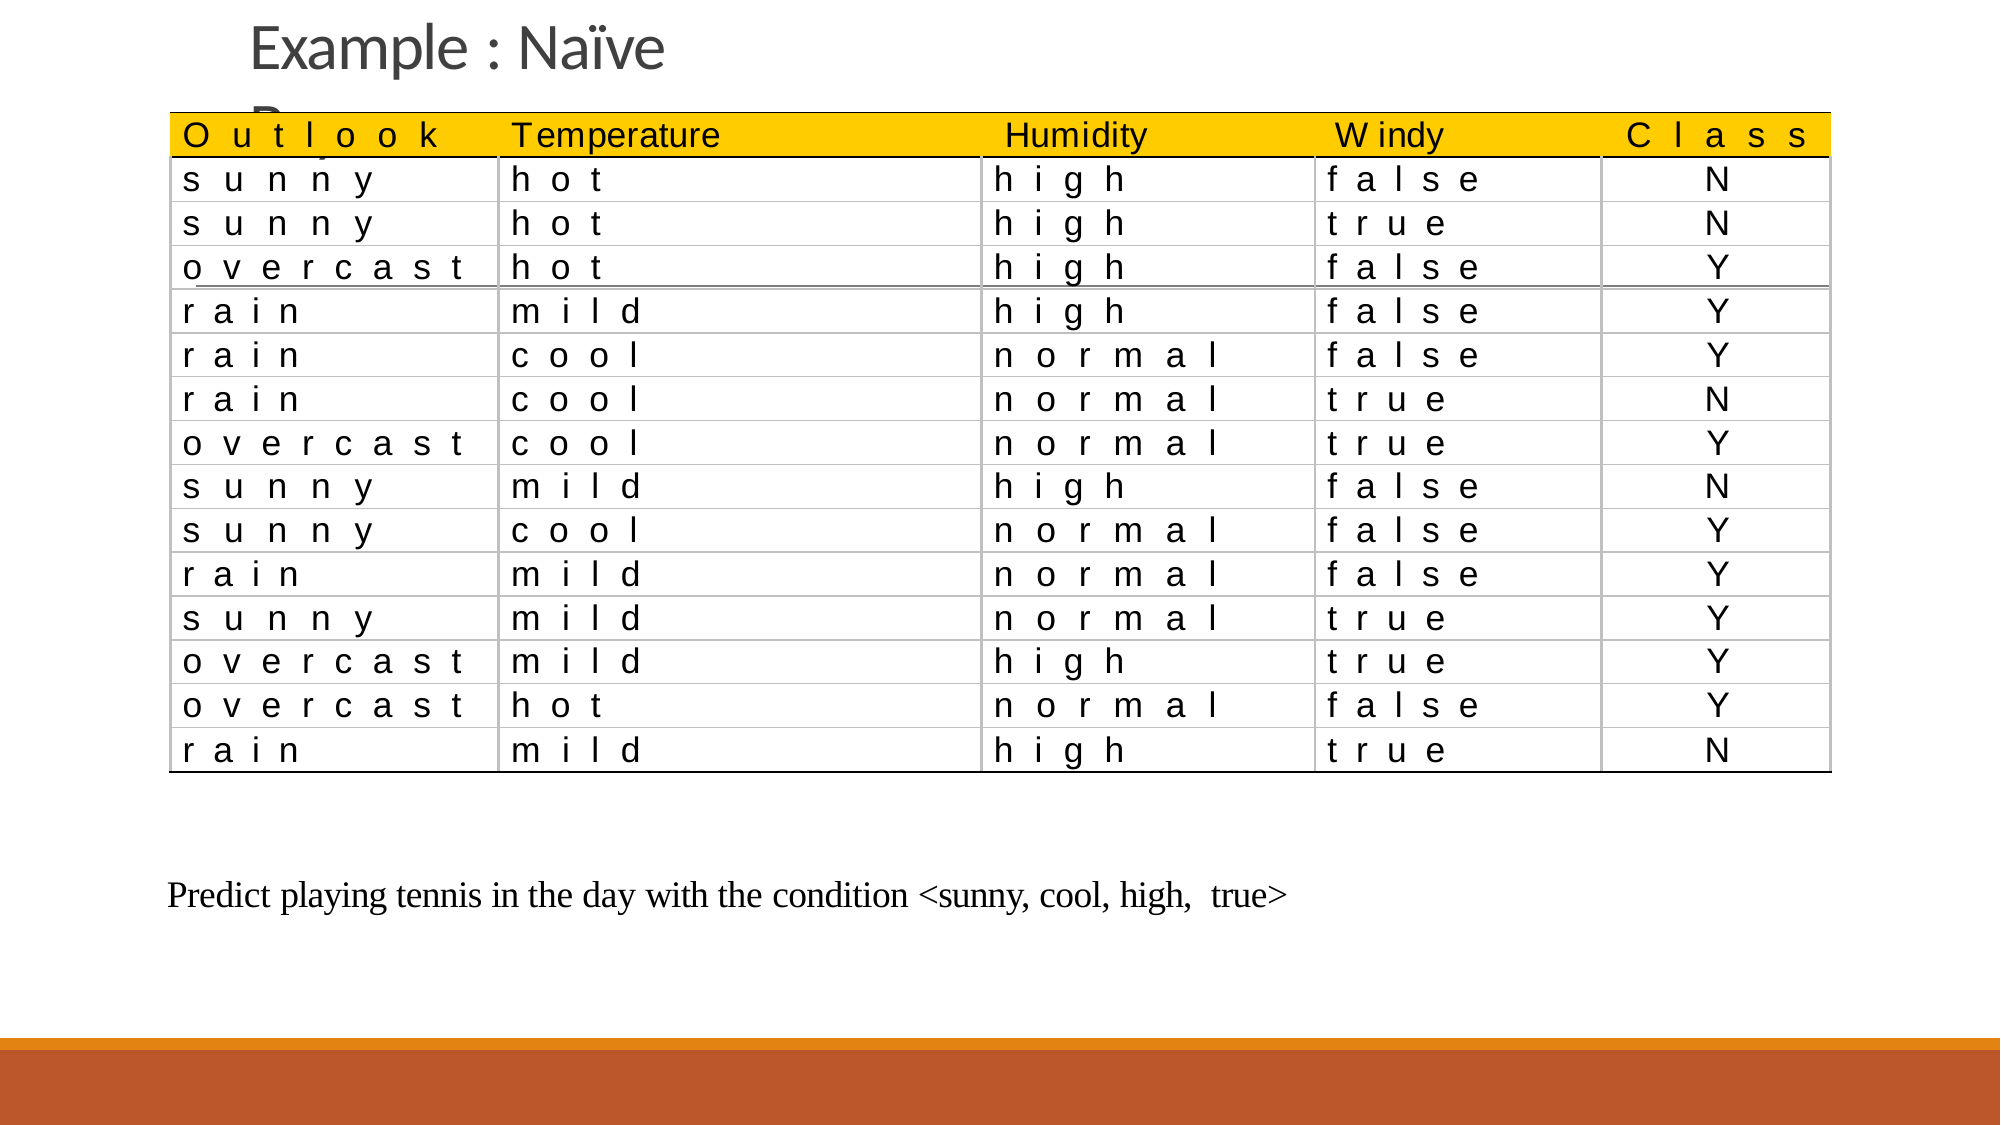

# Example : Naïve Bayes
| Outlook | Temperature Humidity W indy |  |  | Class |
| --- | --- | --- | --- | --- |
| sunny | hot | high | false | N |
| sunny | hot | high | true | N |
| overcast | hot | high | false | Y |
| rain | mild | high | false | Y |
| rain | cool | normal | false | Y |
| rain | cool | normal | true | N |
| overcast | cool | normal | true | Y |
| sunny | mild | high | false | N |
| sunny | cool | normal | false | Y |
| rain | mild | normal | false | Y |
| sunny | mild | normal | true | Y |
| overcast | mild | high | true | Y |
| overcast | hot | normal | false | Y |
| rain | mild | high | true | N |

Predict playing tennis in the day with the condition <sunny, cool, high,  true>